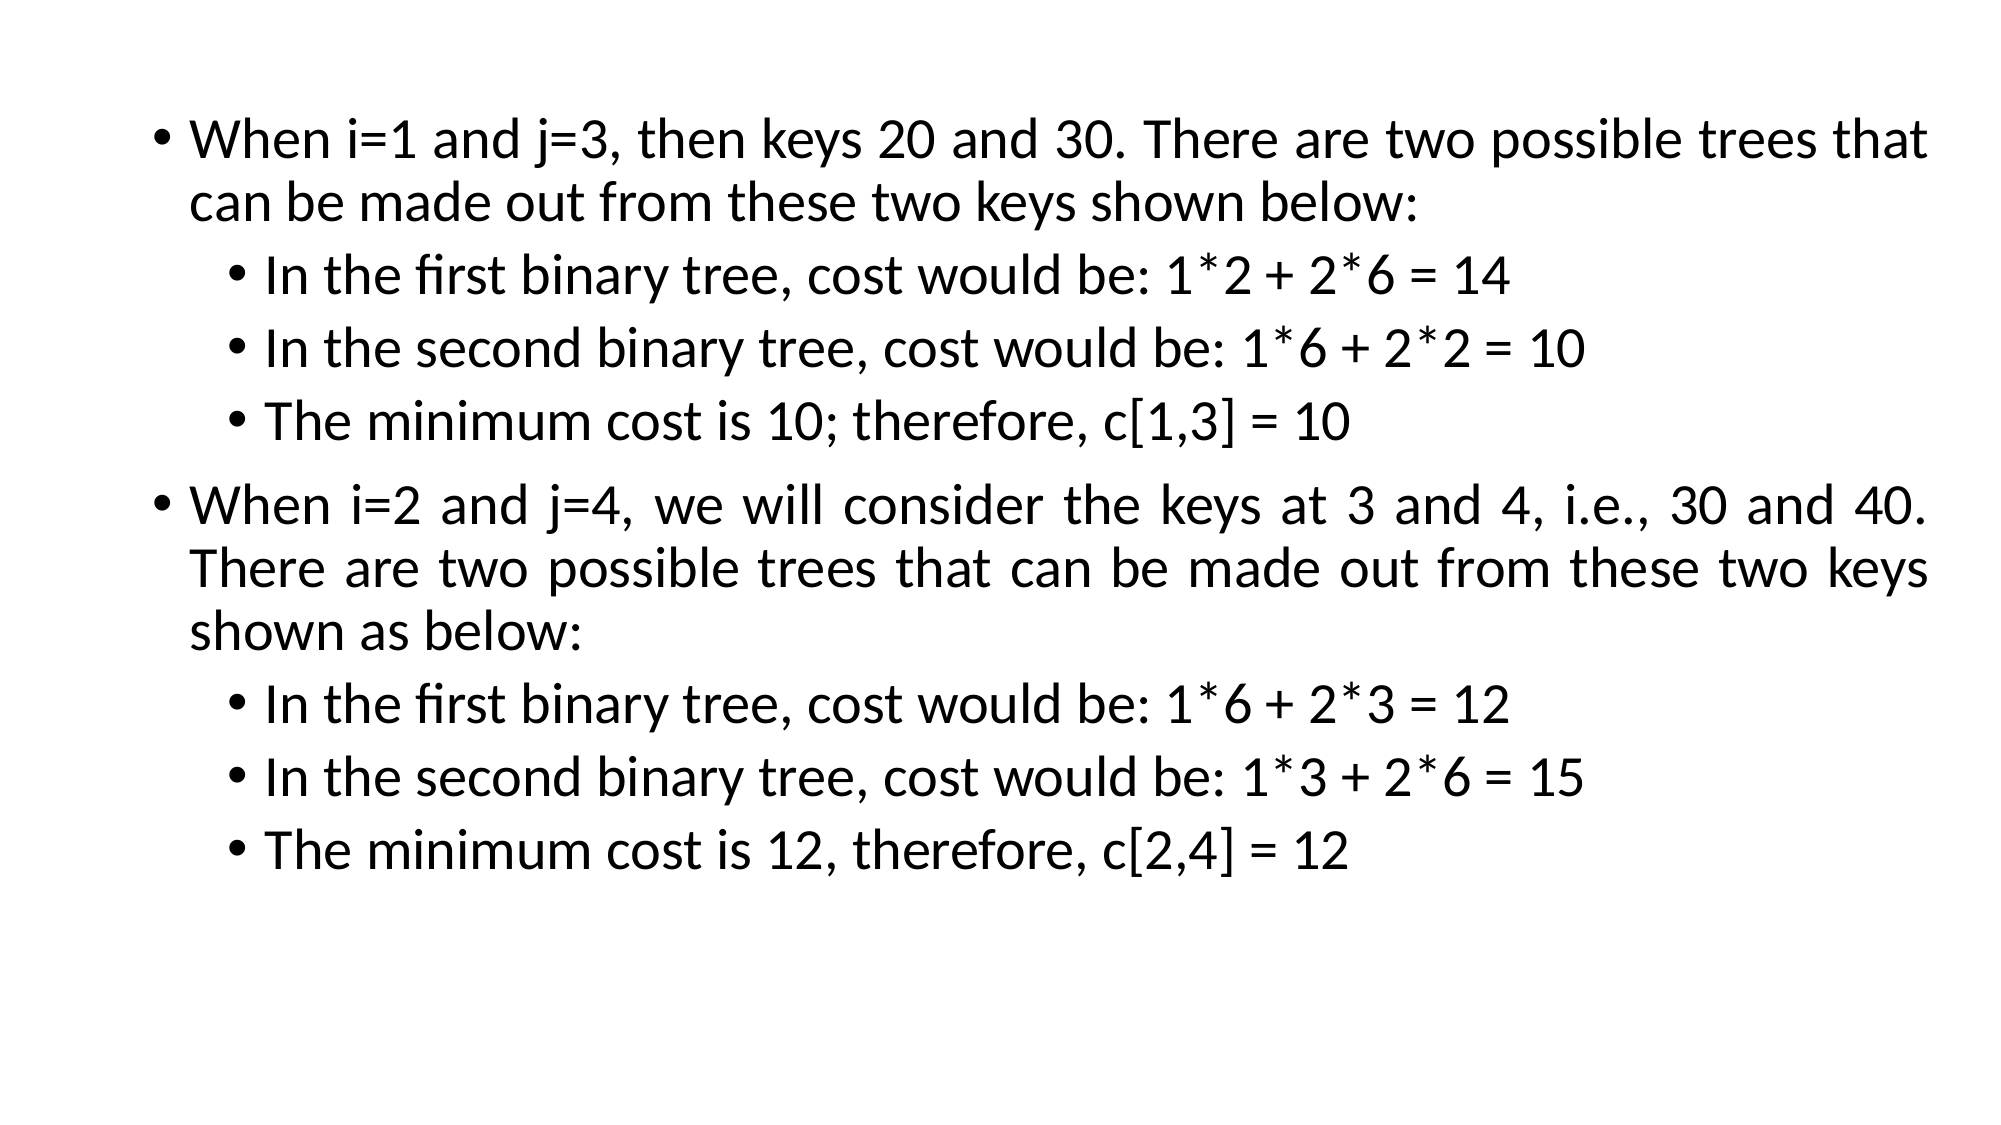

When i=1 and j=3, then keys 20 and 30. There are two possible trees that can be made out from these two keys shown below:
In the first binary tree, cost would be: 1*2 + 2*6 = 14
In the second binary tree, cost would be: 1*6 + 2*2 = 10
The minimum cost is 10; therefore, c[1,3] = 10
When i=2 and j=4, we will consider the keys at 3 and 4, i.e., 30 and 40. There are two possible trees that can be made out from these two keys shown as below:
In the first binary tree, cost would be: 1*6 + 2*3 = 12
In the second binary tree, cost would be: 1*3 + 2*6 = 15
The minimum cost is 12, therefore, c[2,4] = 12